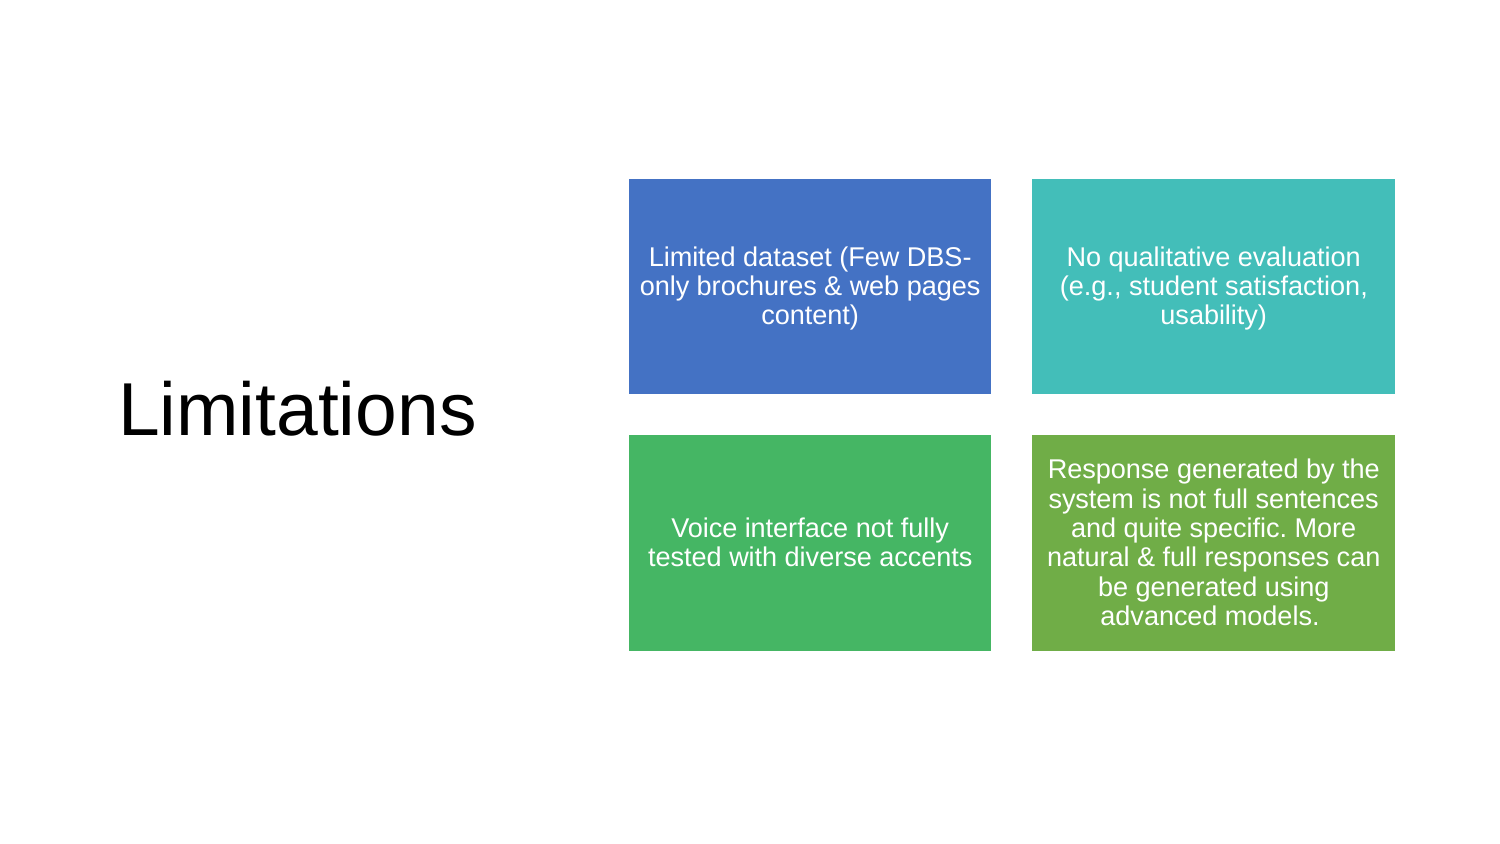

# Limitations
Limited dataset (Few DBS-only brochures & web pages content)
No qualitative evaluation (e.g., student satisfaction, usability)
Voice interface not fully tested with diverse accents
Response generated by the system is not full sentences and quite specific. More natural & full responses can be generated using advanced models.